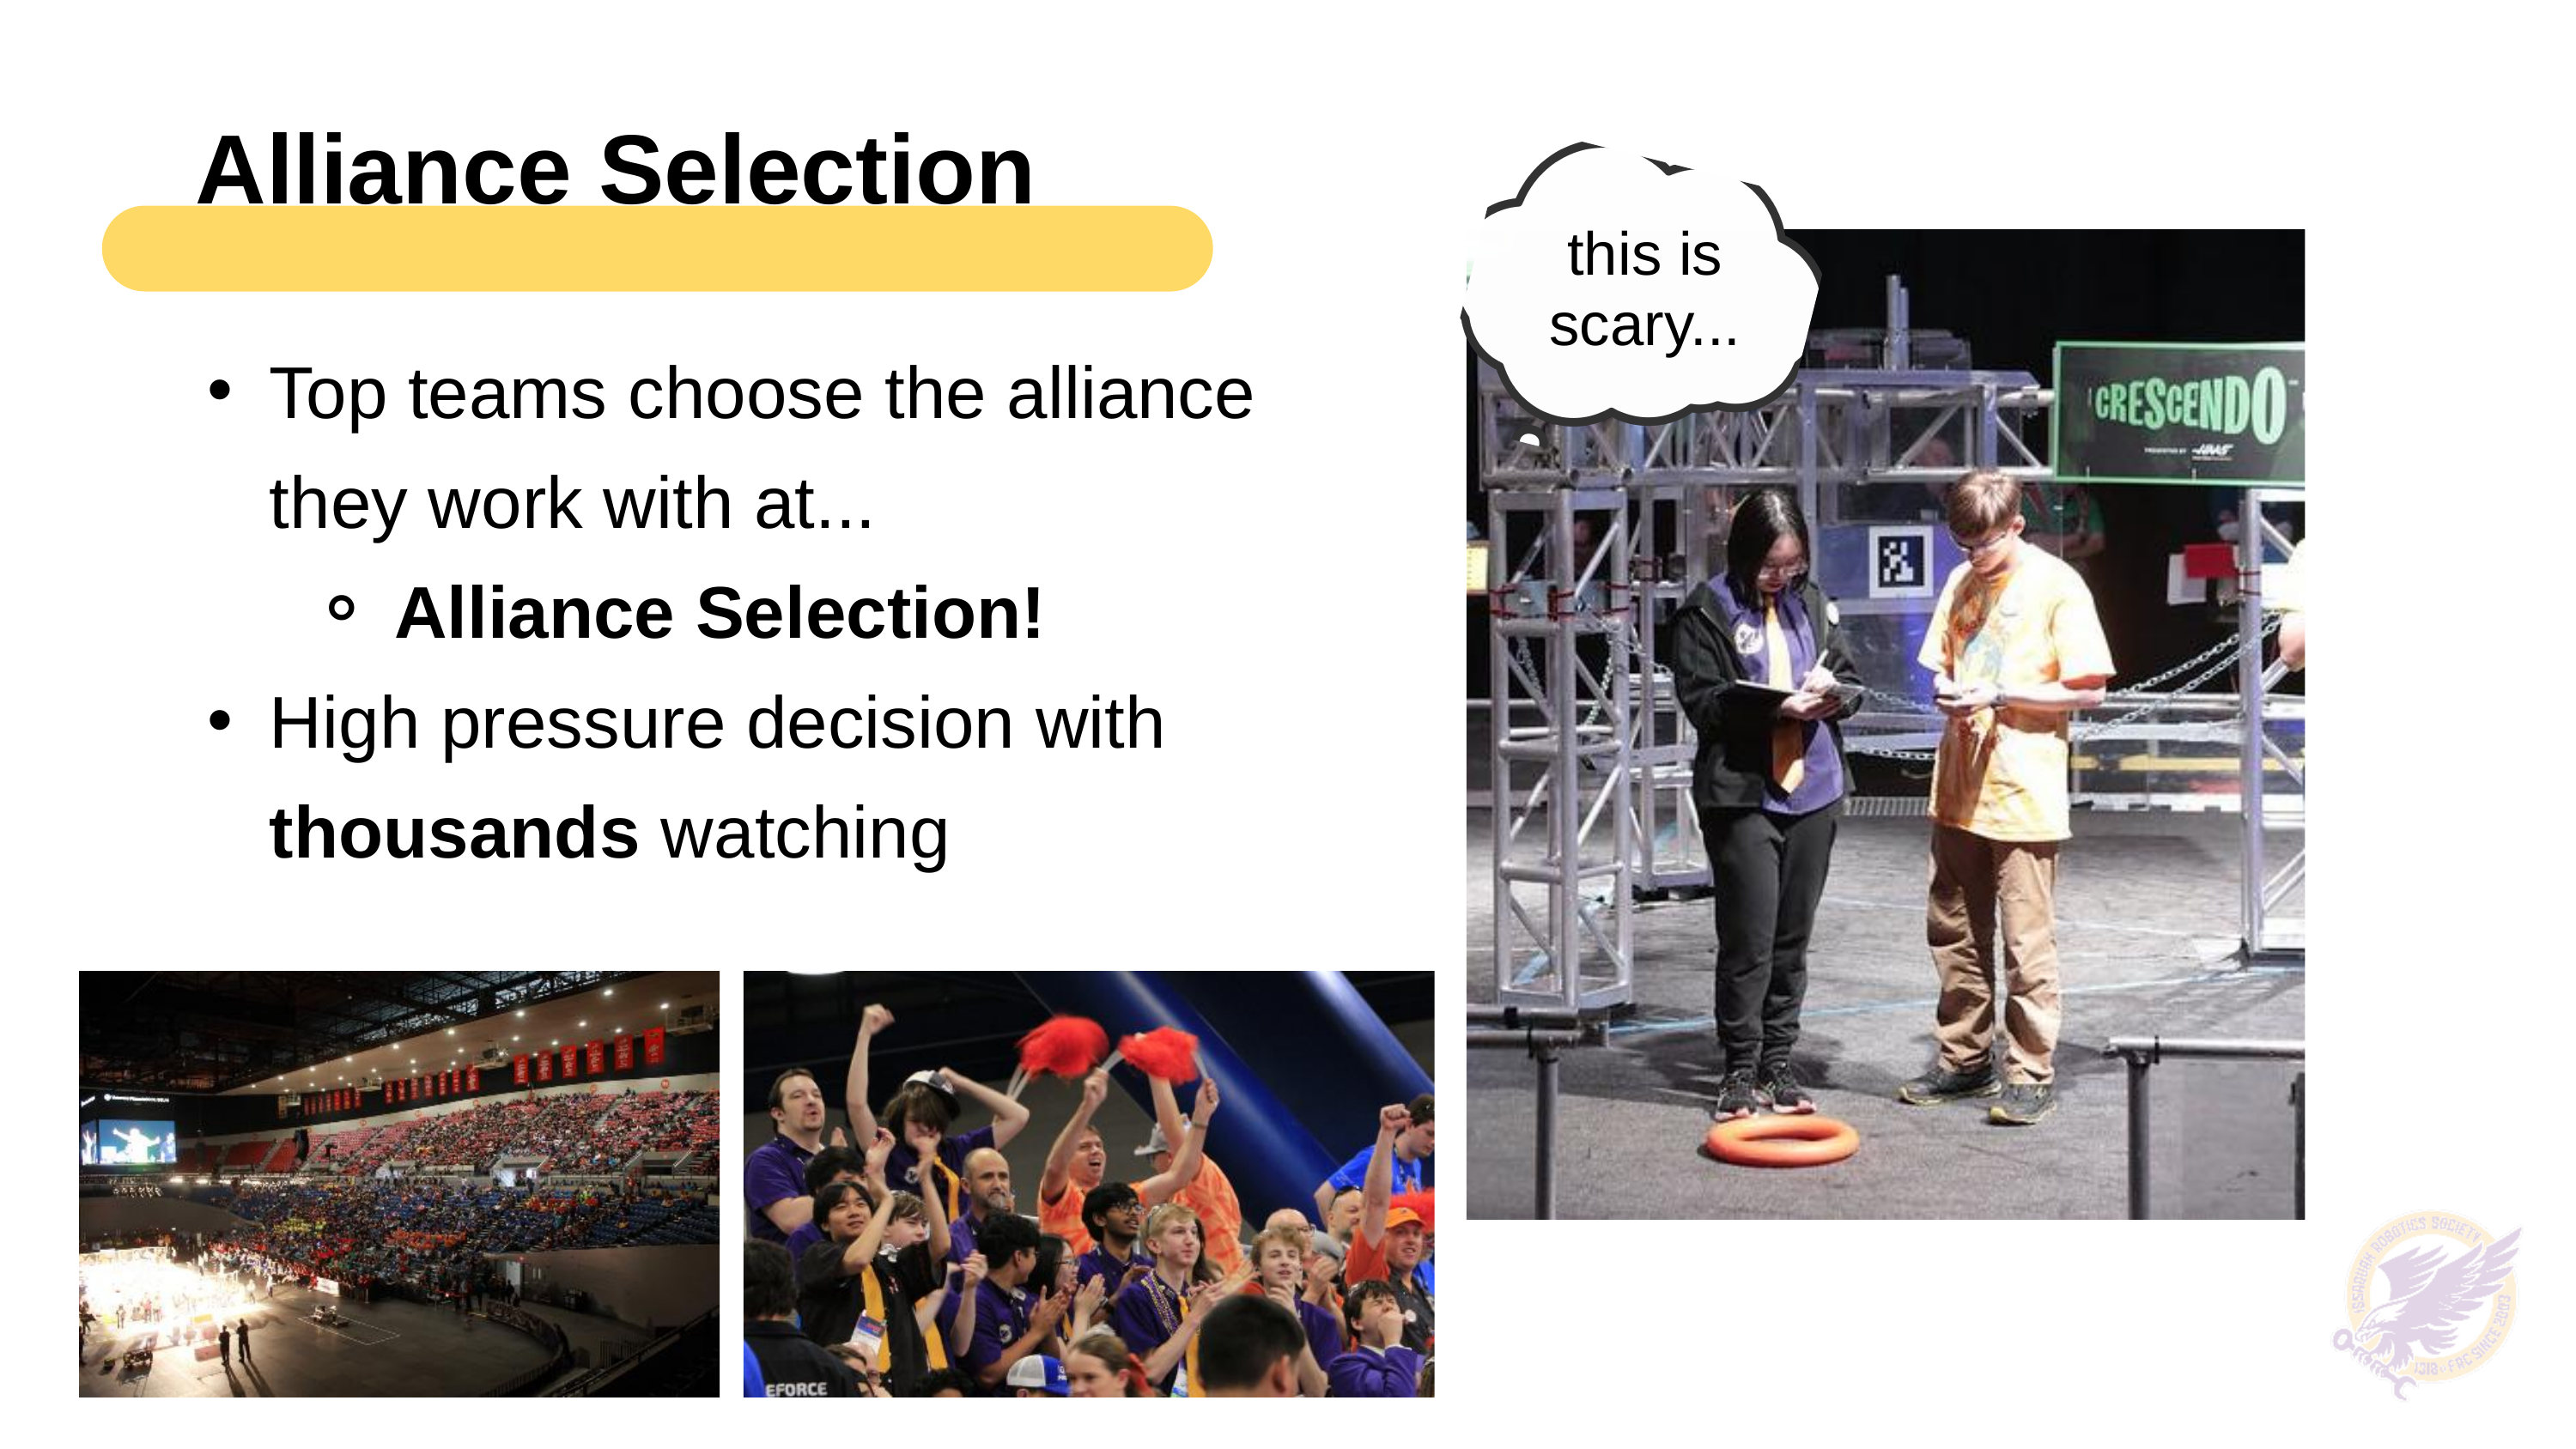

Alliance Selection

this is scary...

Top teams choose the alliance they work with at...
Alliance Selection!
High pressure decision with thousands watching

23